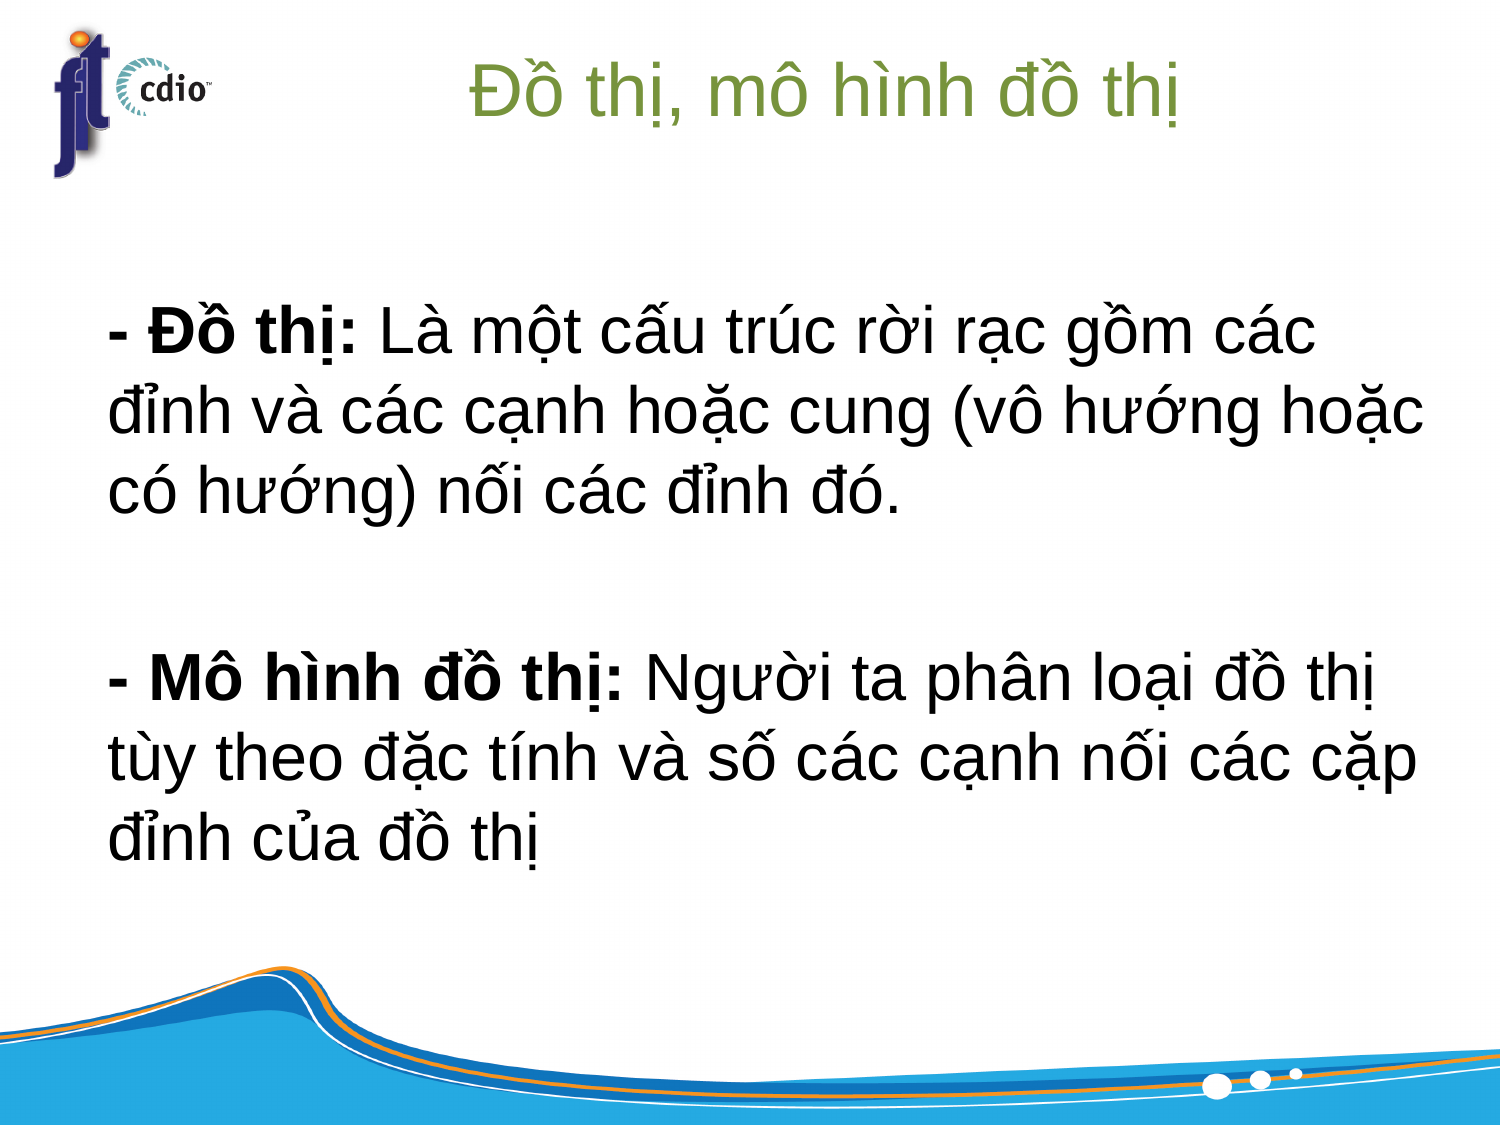

# Đồ thị, mô hình đồ thị
- Đồ thị: Là một cấu trúc rời rạc gồm các đỉnh và các cạnh hoặc cung (vô hướng hoặc có hướng) nối các đỉnh đó.

- Mô hình đồ thị: Người ta phân loại đồ thị tùy theo đặc tính và số các cạnh nối các cặp đỉnh của đồ thị